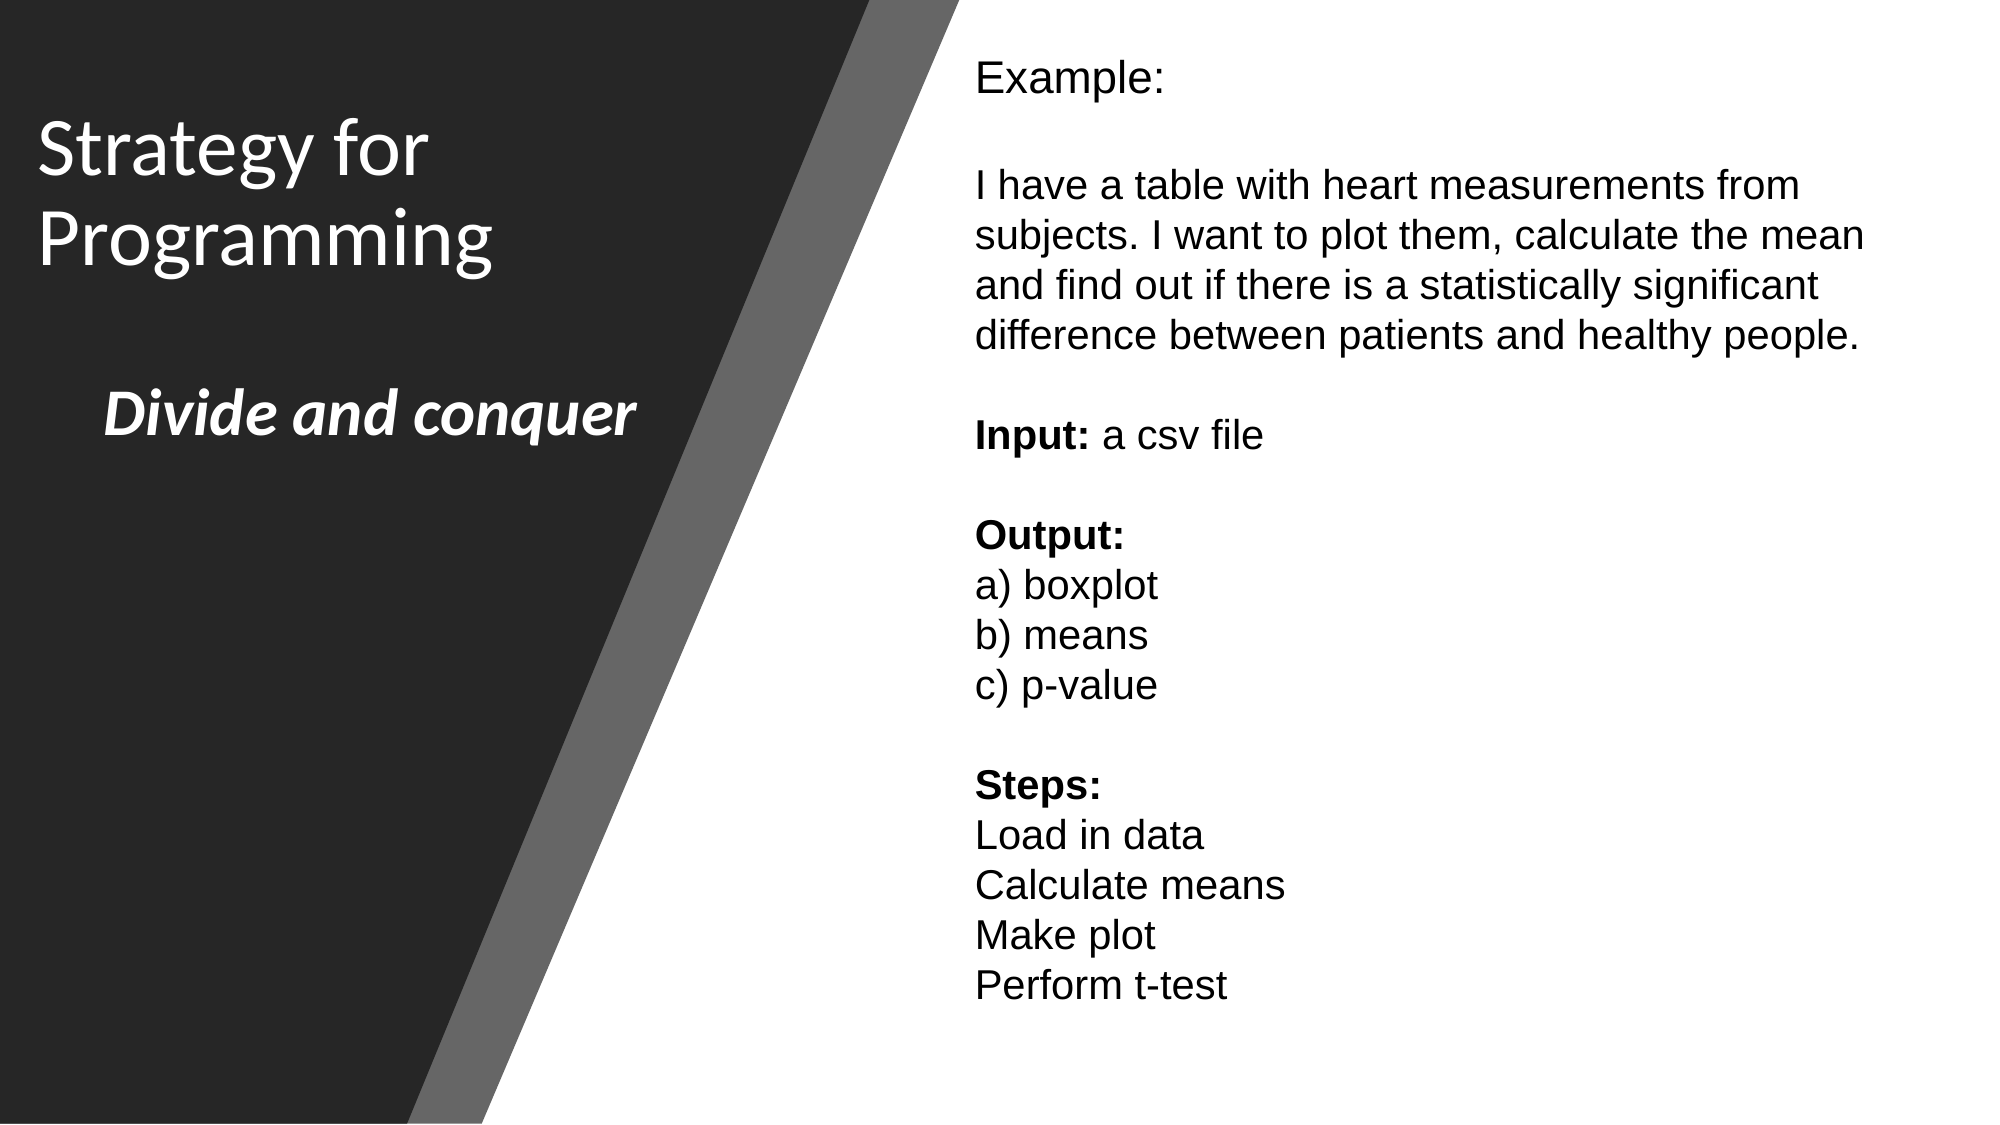

Example:
I have a table with heart measurements from subjects. I want to plot them, calculate the mean and find out if there is a statistically significant difference between patients and healthy people.

Input: a csv file

Output:
a) boxplot
b) means
c) p-value

Steps:
Load in data
Calculate means
Make plot
Perform t-test
Strategy for Programming
Divide and conquer